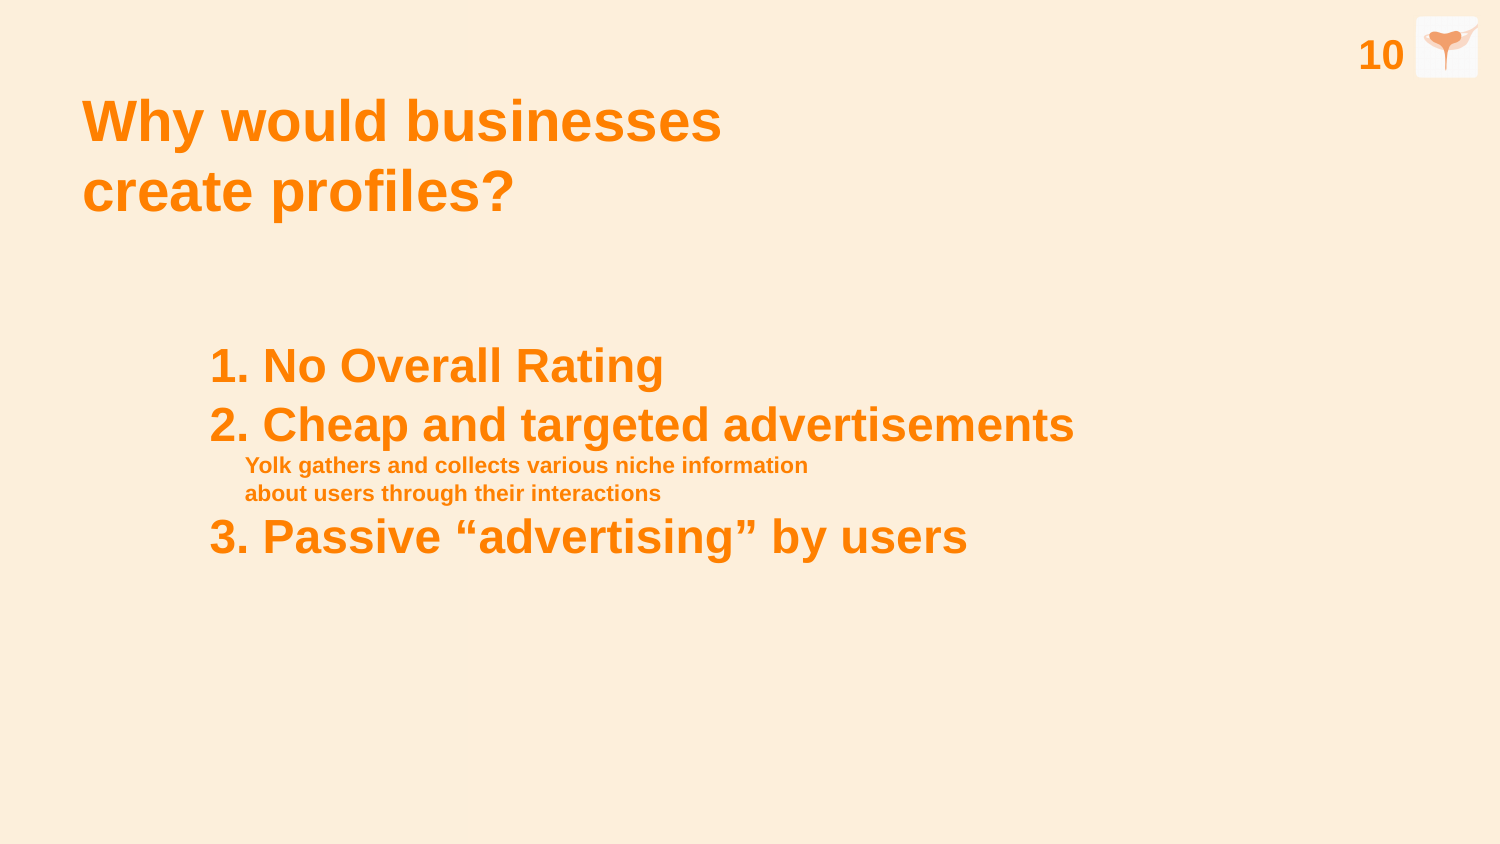

10
Why would businesses create profiles?
   1. No Overall Rating
   2. Cheap and targeted advertisements
Yolk gathers and collects various niche information
about users through their interactions
   3. Passive “advertising” by users